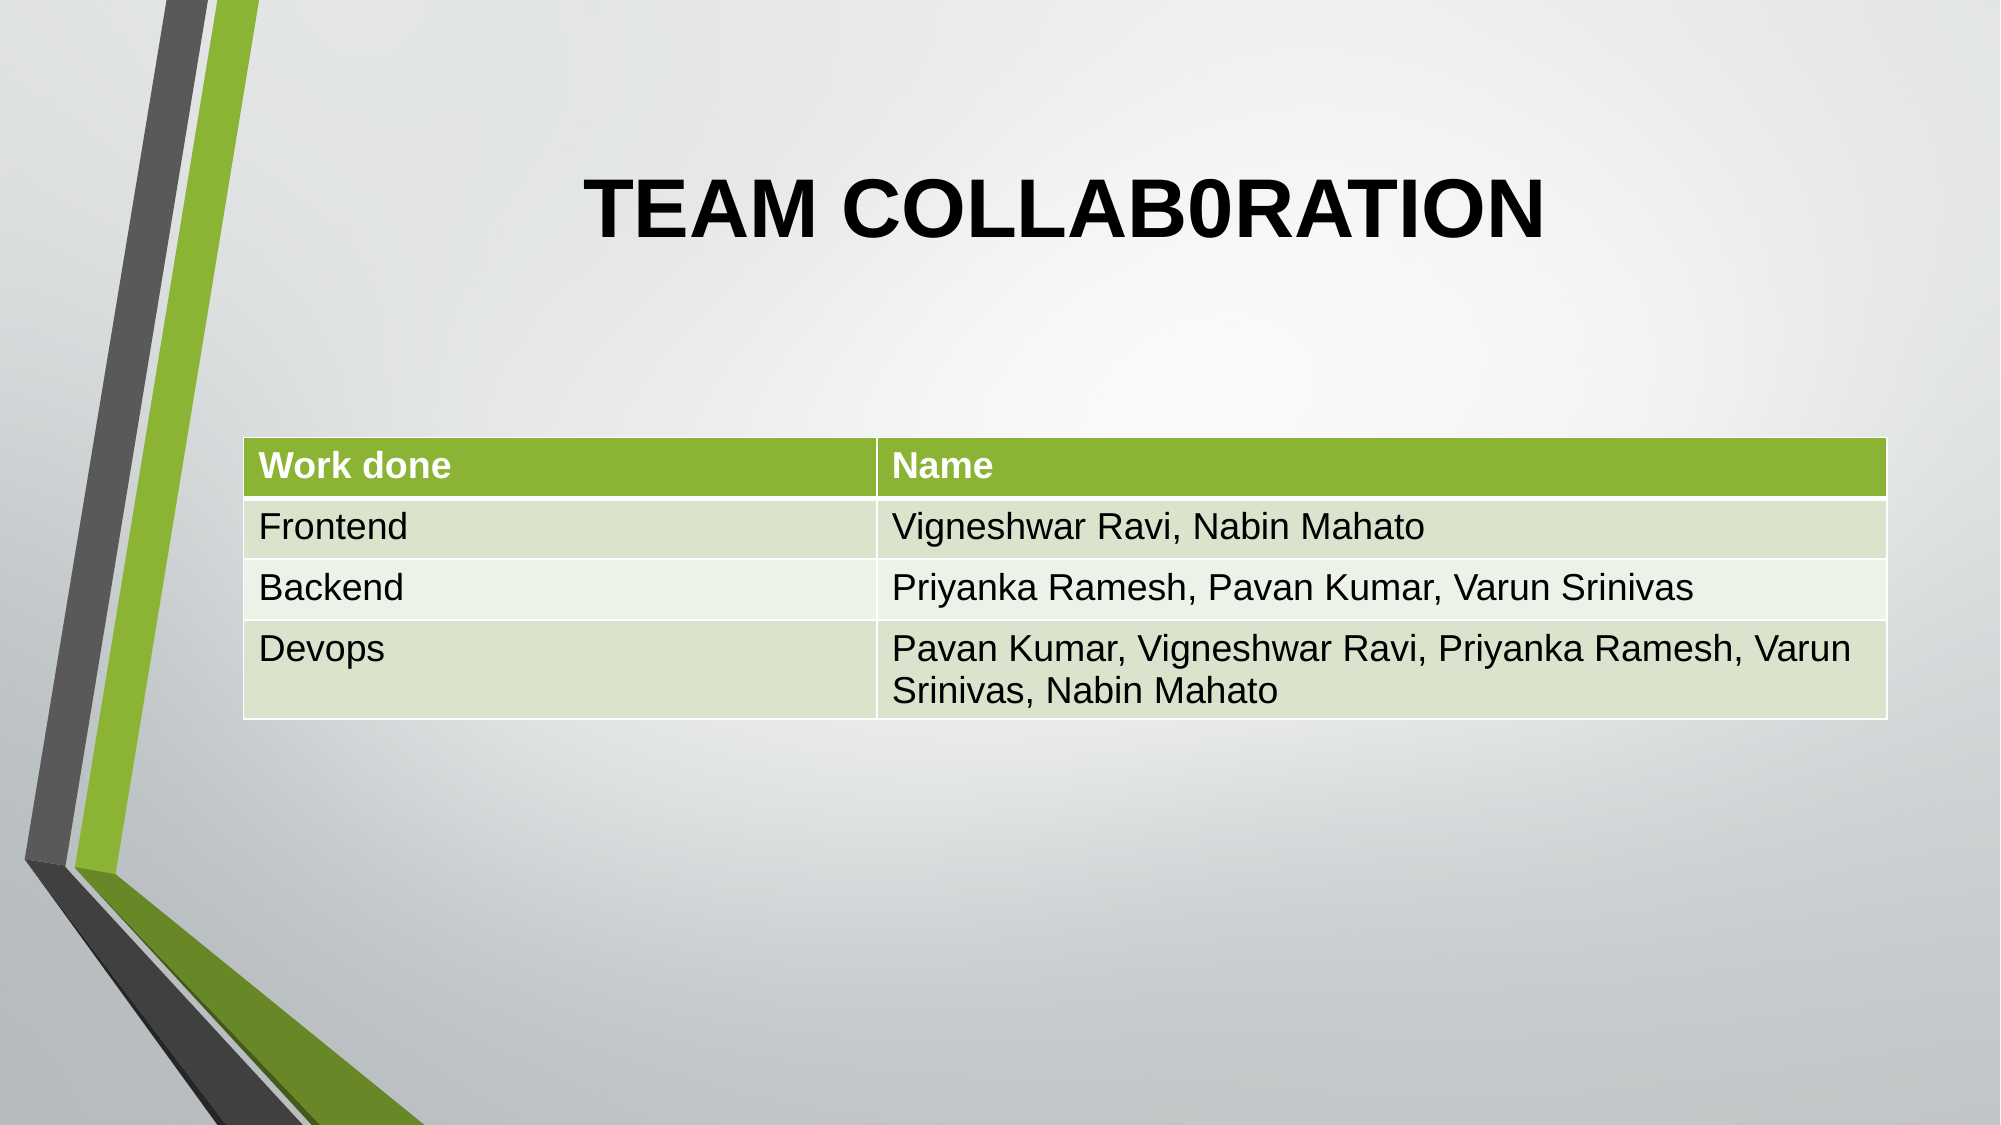

# TEAM COLLAB0RATION
| Work done | Name |
| --- | --- |
| Frontend | Vigneshwar Ravi, Nabin Mahato |
| Backend | Priyanka Ramesh, Pavan Kumar, Varun Srinivas |
| Devops | Pavan Kumar, Vigneshwar Ravi, Priyanka Ramesh, Varun Srinivas, Nabin Mahato |